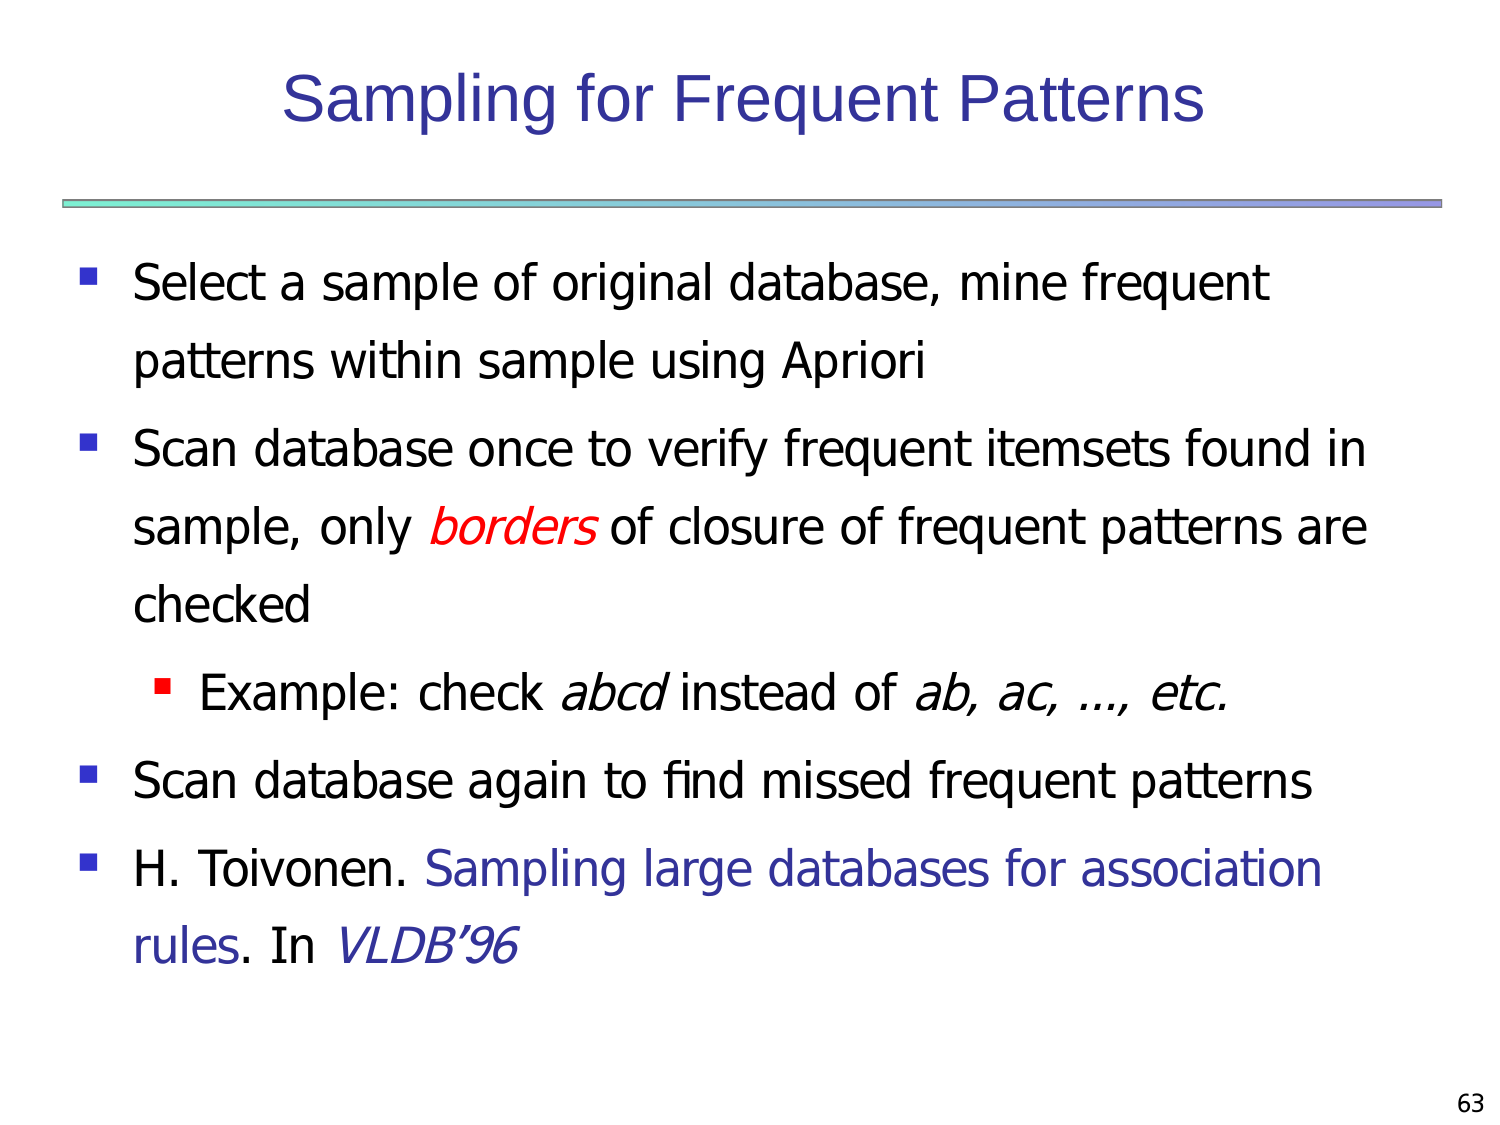

# Sampling for Frequent Patterns
Select a sample of original database, mine frequent patterns within sample using Apriori
Scan database once to verify frequent itemsets found in sample, only borders of closure of frequent patterns are checked
Example: check abcd instead of ab, ac, …, etc.
Scan database again to find missed frequent patterns
H. Toivonen. Sampling large databases for association rules. In VLDB’96
63